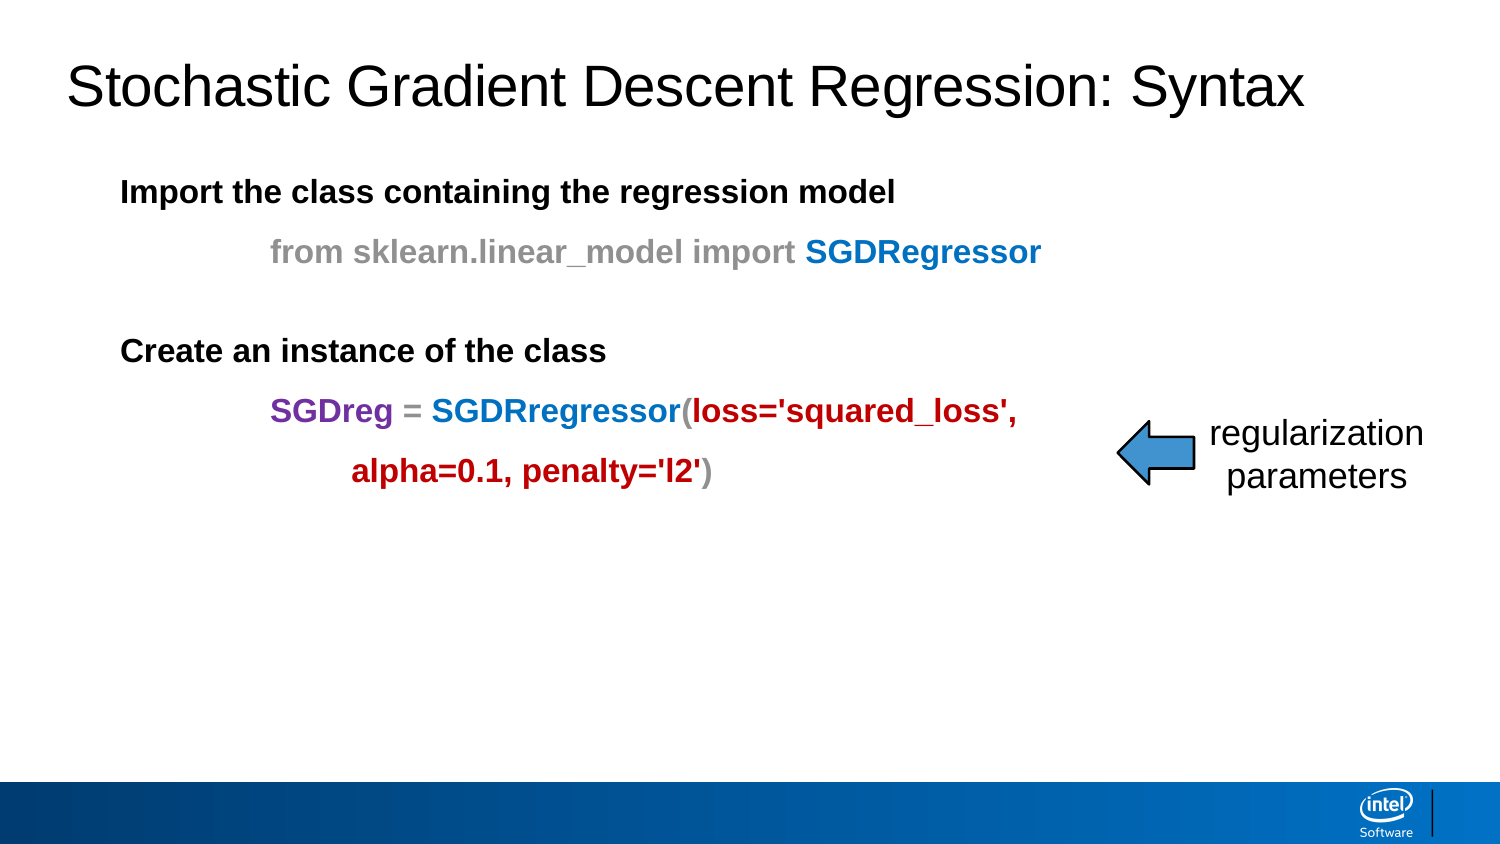

Stochastic Gradient Descent Regression: Syntax
Import the class containing the regression model
	from sklearn.linear_model import SGDRegressor

Create an instance of the class
	SGDreg = SGDRregressor(loss='squared_loss',
                         alpha=0.1, penalty='l2')

regularization
parameters